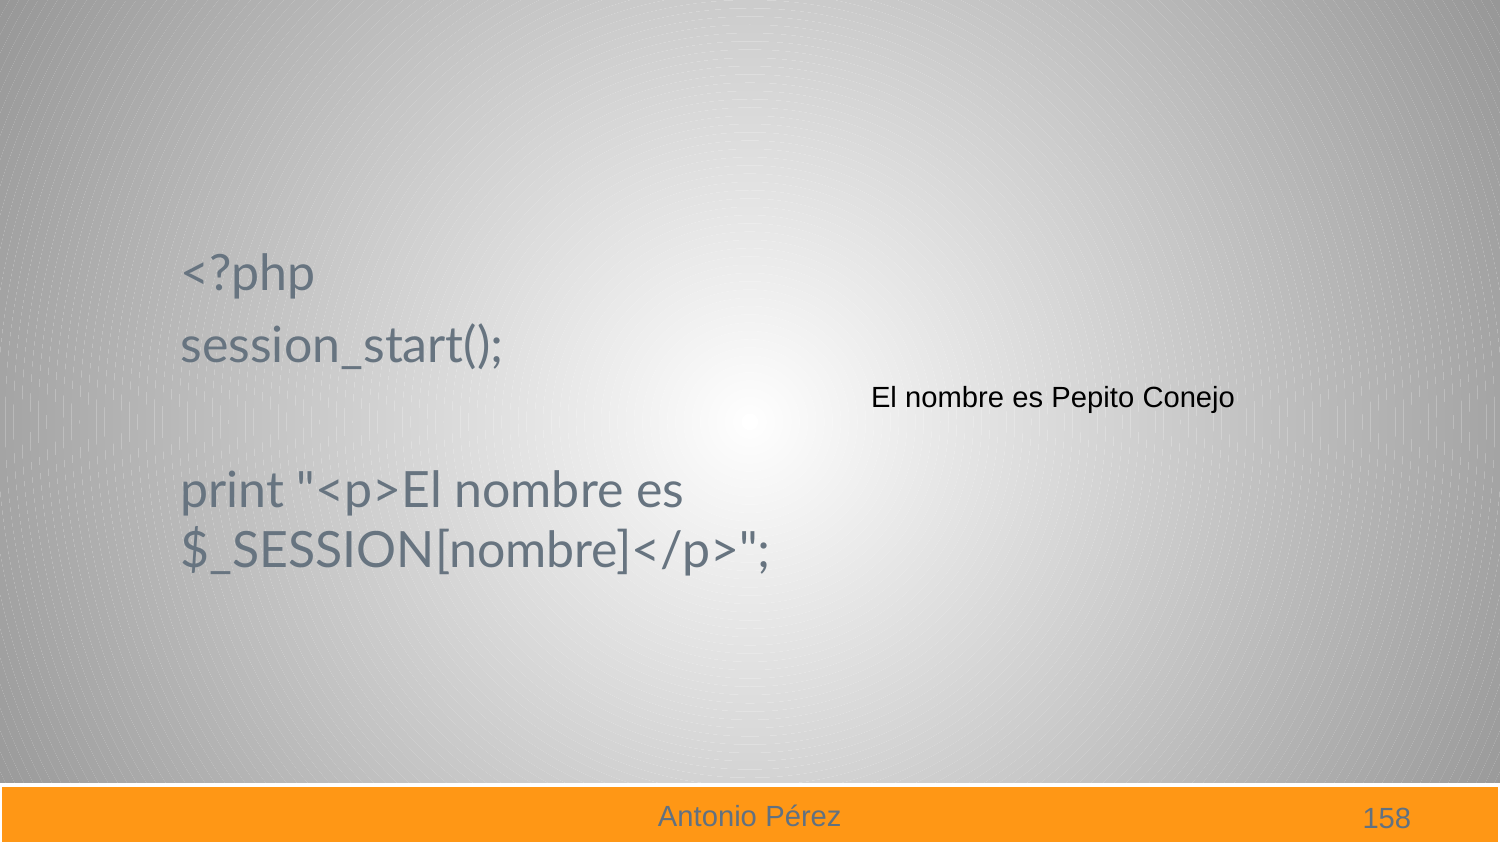

#
<?php
session_start();

print "<p>El nombre es $_SESSION[nombre]</p>";
El nombre es Pepito Conejo
158